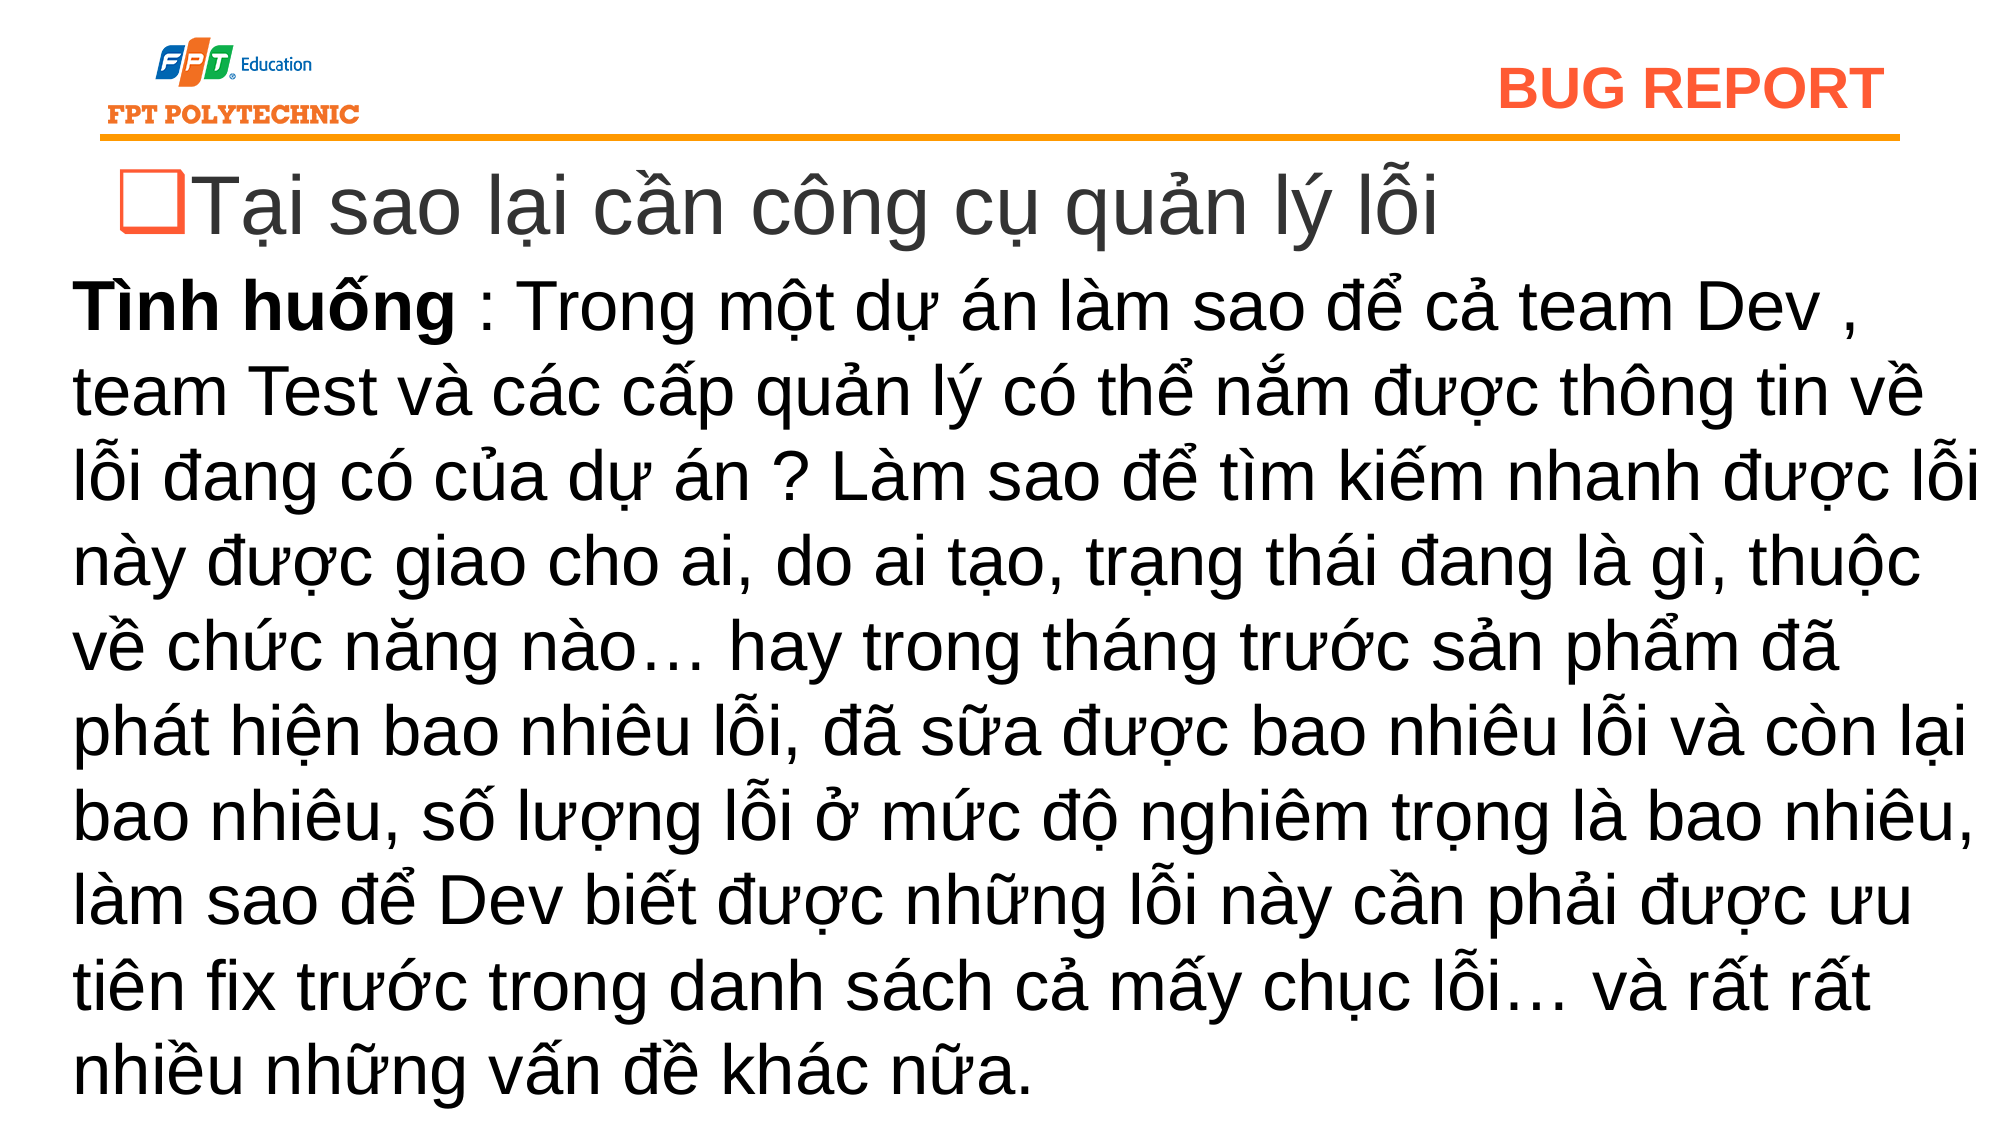

# bug report
Tại sao lại cần công cụ quản lý lỗi
Tình huống : Trong một dự án làm sao để cả team Dev , team Test và các cấp quản lý có thể nắm được thông tin về lỗi đang có của dự án ? Làm sao để tìm kiếm nhanh được lỗi này được giao cho ai, do ai tạo, trạng thái đang là gì, thuộc về chức năng nào… hay trong tháng trước sản phẩm đã phát hiện bao nhiêu lỗi, đã sữa được bao nhiêu lỗi và còn lại bao nhiêu, số lượng lỗi ở mức độ nghiêm trọng là bao nhiêu, làm sao để Dev biết được những lỗi này cần phải được ưu tiên fix trước trong danh sách cả mấy chục lỗi… và rất rất nhiều những vấn đề khác nữa.